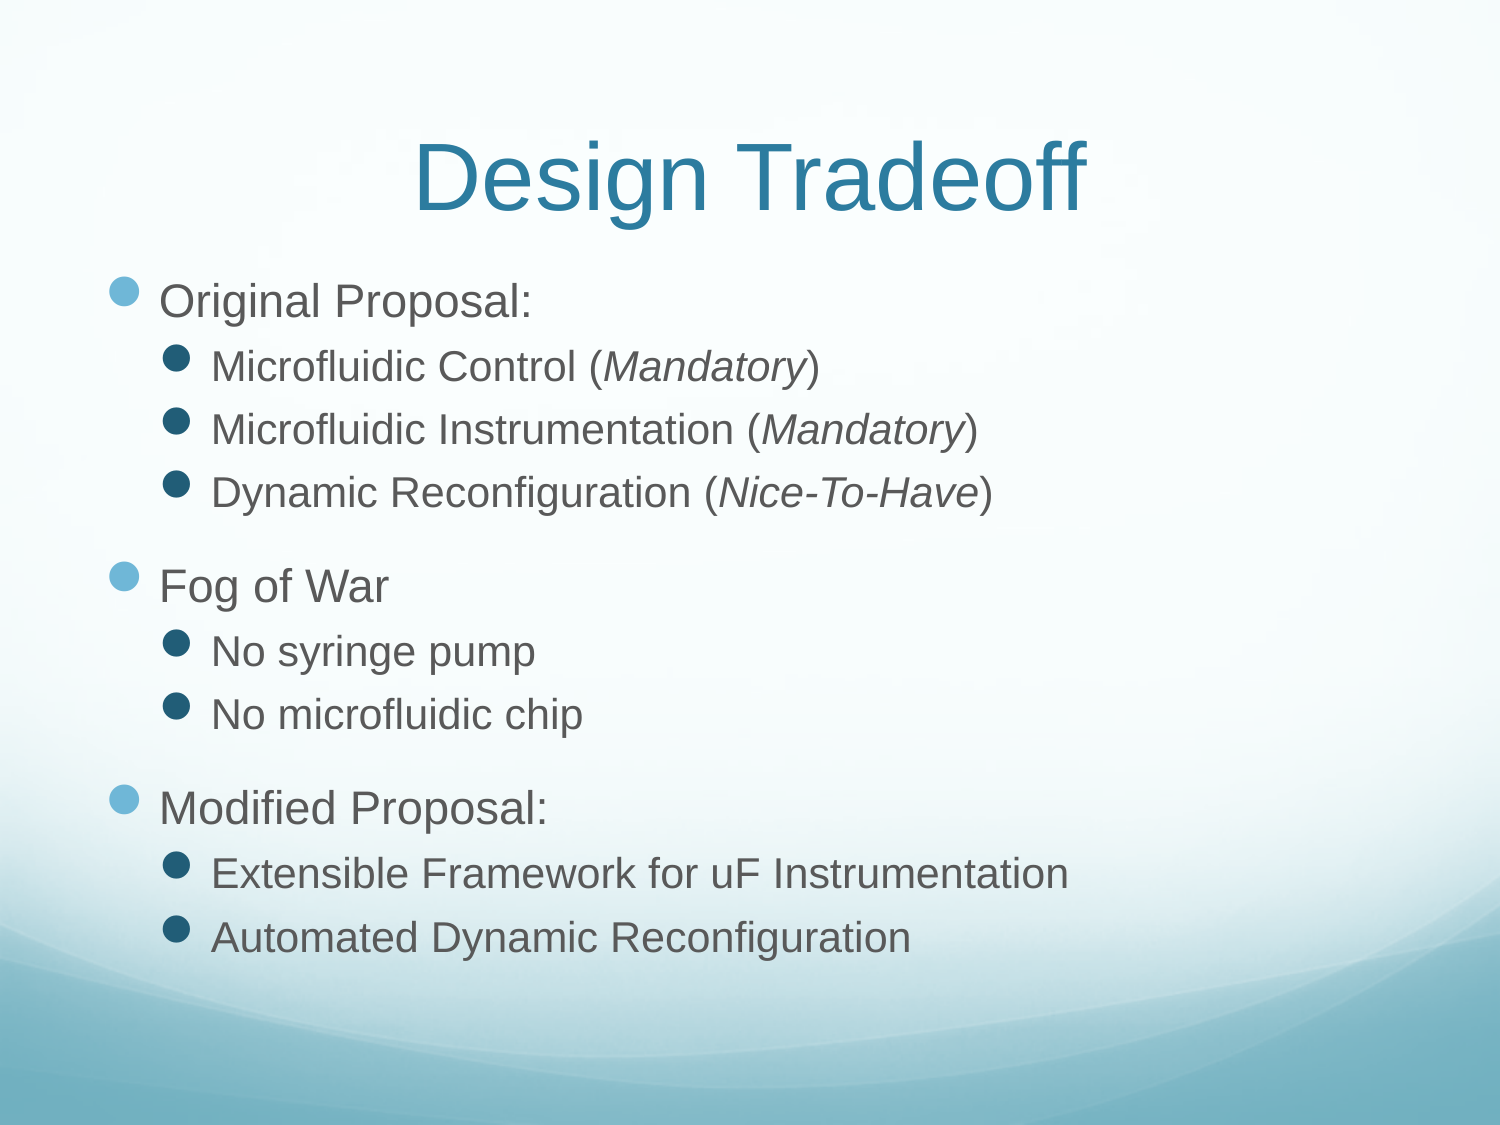

# Design Tradeoff
Original Proposal:
Microfluidic Control (Mandatory)
Microfluidic Instrumentation (Mandatory)
Dynamic Reconfiguration (Nice-To-Have)
Fog of War
No syringe pump
No microfluidic chip
Modified Proposal:
Extensible Framework for uF Instrumentation
Automated Dynamic Reconfiguration